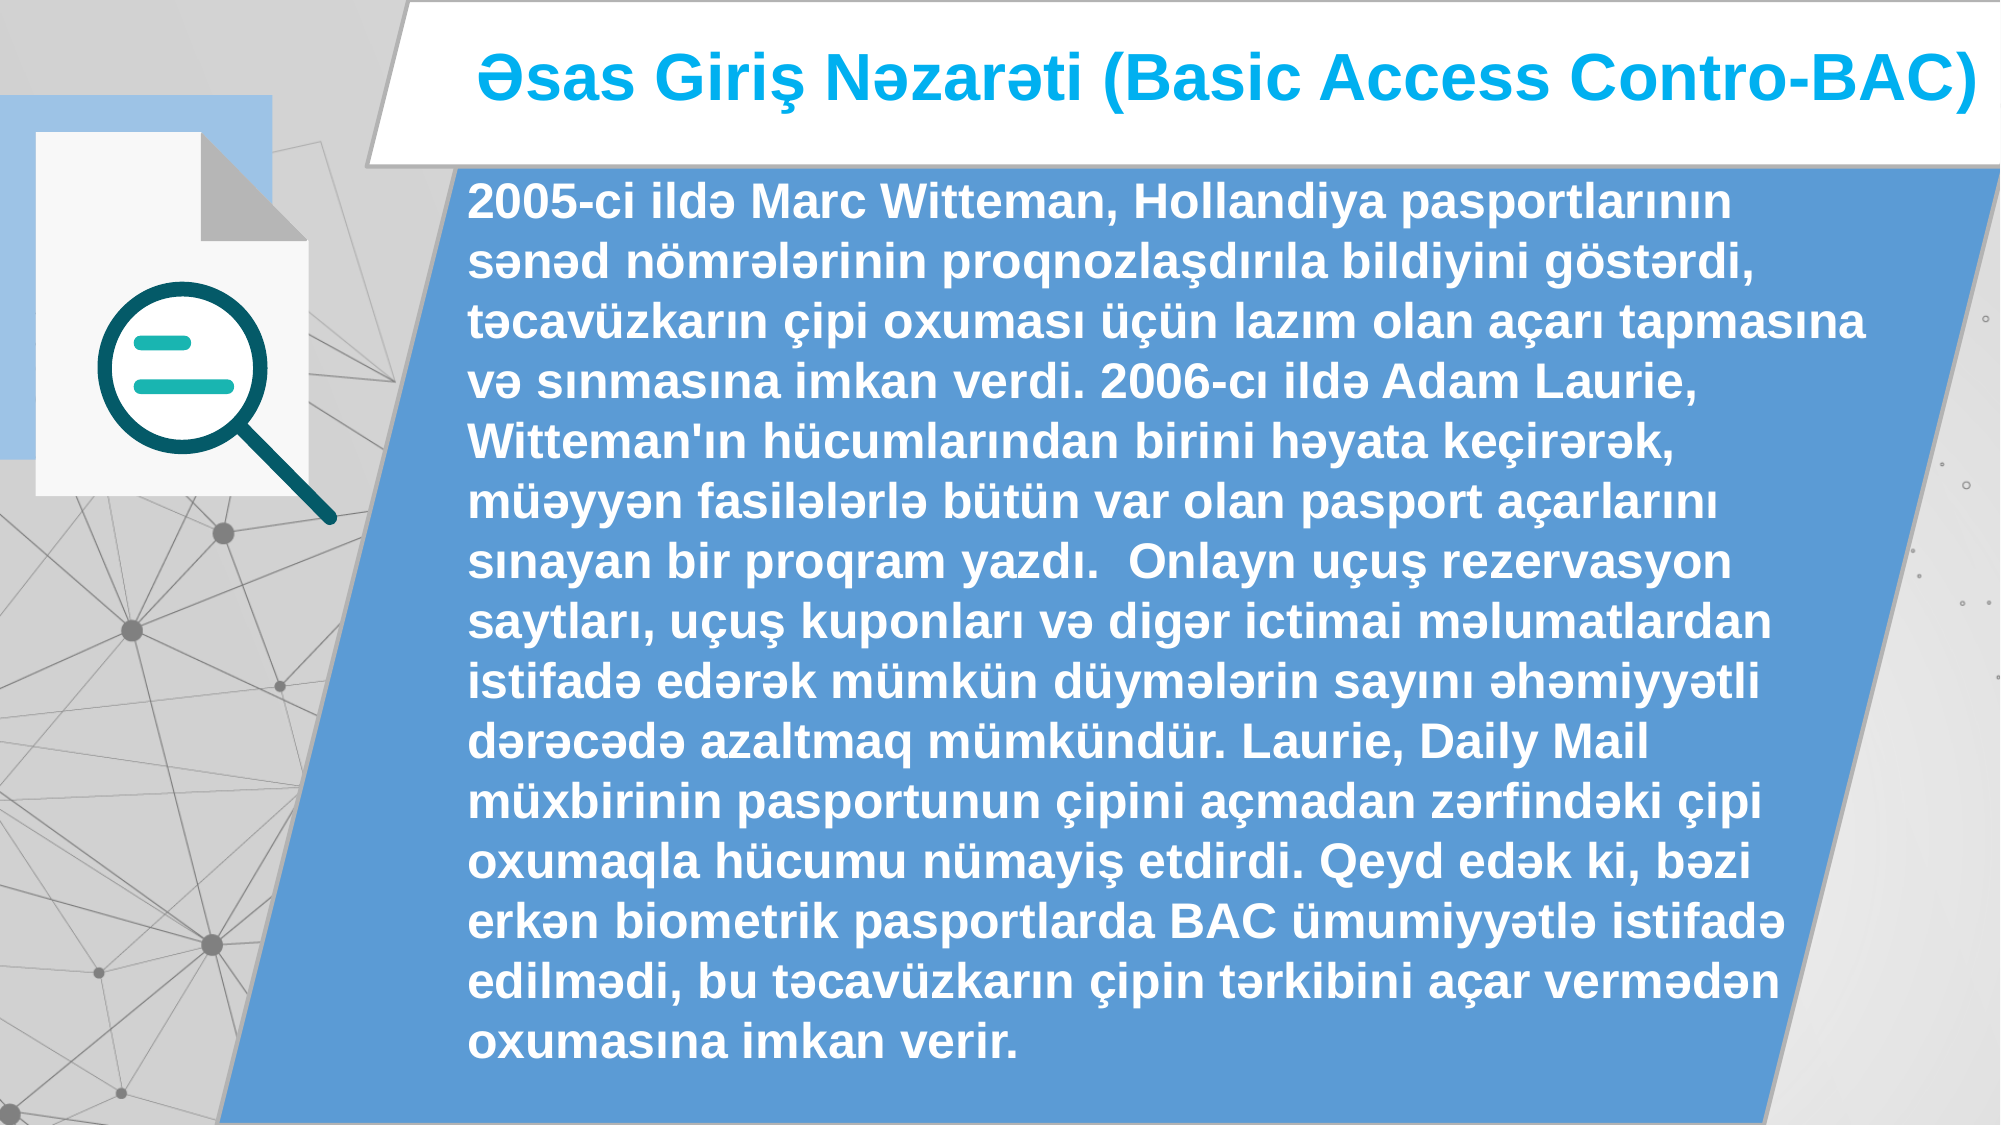

Əsas Giriş Nəzarəti (Basic Access Contro-BAC)

2005-ci ildə Marc Witteman, Hollandiya pasportlarının sənəd nömrələrinin proqnozlaşdırıla bildiyini göstərdi,  təcavüzkarın çipi oxuması üçün lazım olan açarı tapmasına və sınmasına imkan verdi. 2006-cı ildə Adam Laurie, Witteman'ın hücumlarından birini həyata keçirərək, müəyyən fasilələrlə bütün var olan pasport açarlarını sınayan bir proqram yazdı.  Onlayn uçuş rezervasyon saytları, uçuş kuponları və digər ictimai məlumatlardan istifadə edərək mümkün düymələrin sayını əhəmiyyətli dərəcədə azaltmaq mümkündür. Laurie, Daily Mail müxbirinin pasportunun çipini açmadan zərfindəki çipi oxumaqla hücumu nümayiş etdirdi. Qeyd edək ki, bəzi erkən biometrik pasportlarda BAC ümumiyyətlə istifadə edilmədi, bu təcavüzkarın çipin tərkibini açar vermədən oxumasına imkan verir.